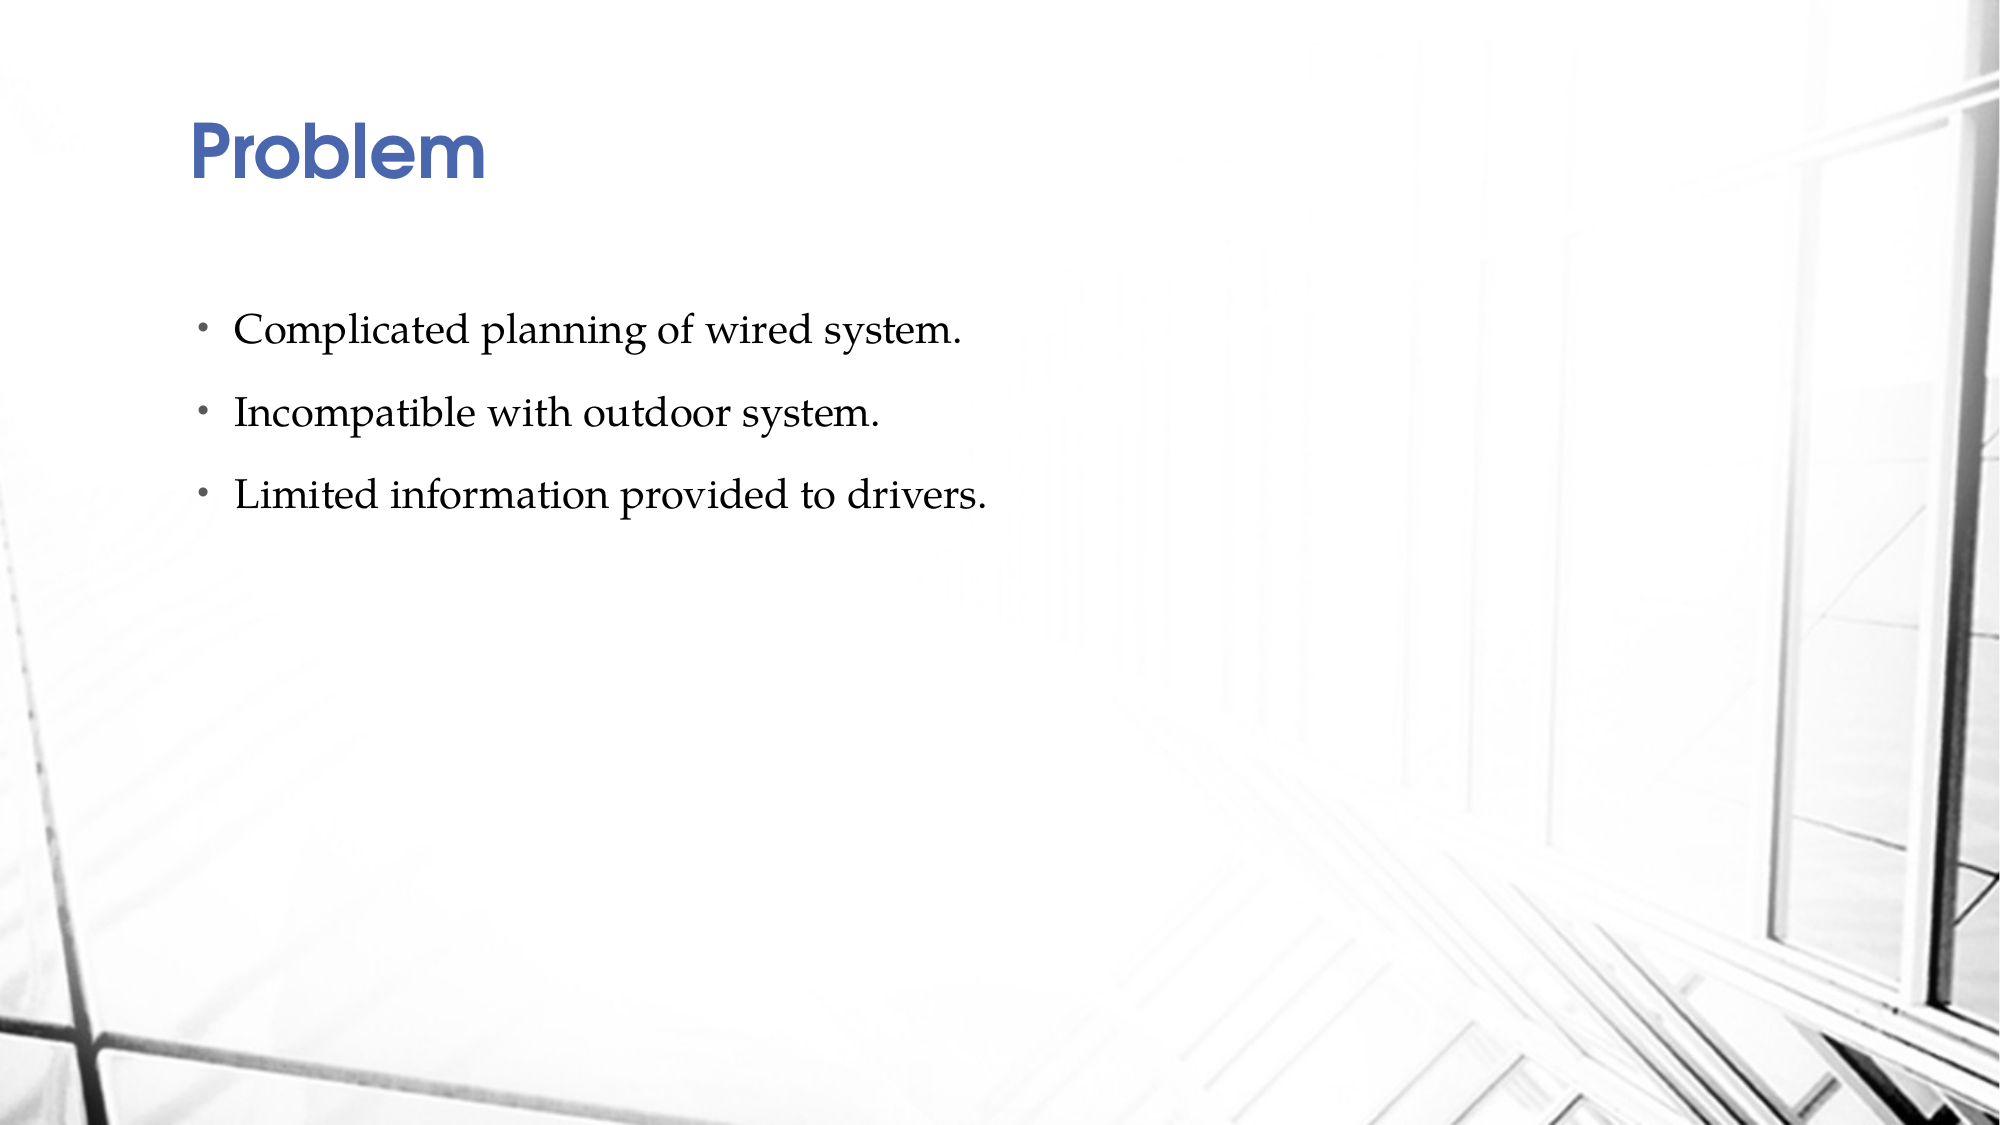

Problem
Complicated planning of wired system.
Incompatible with outdoor system.
Limited information provided to drivers.